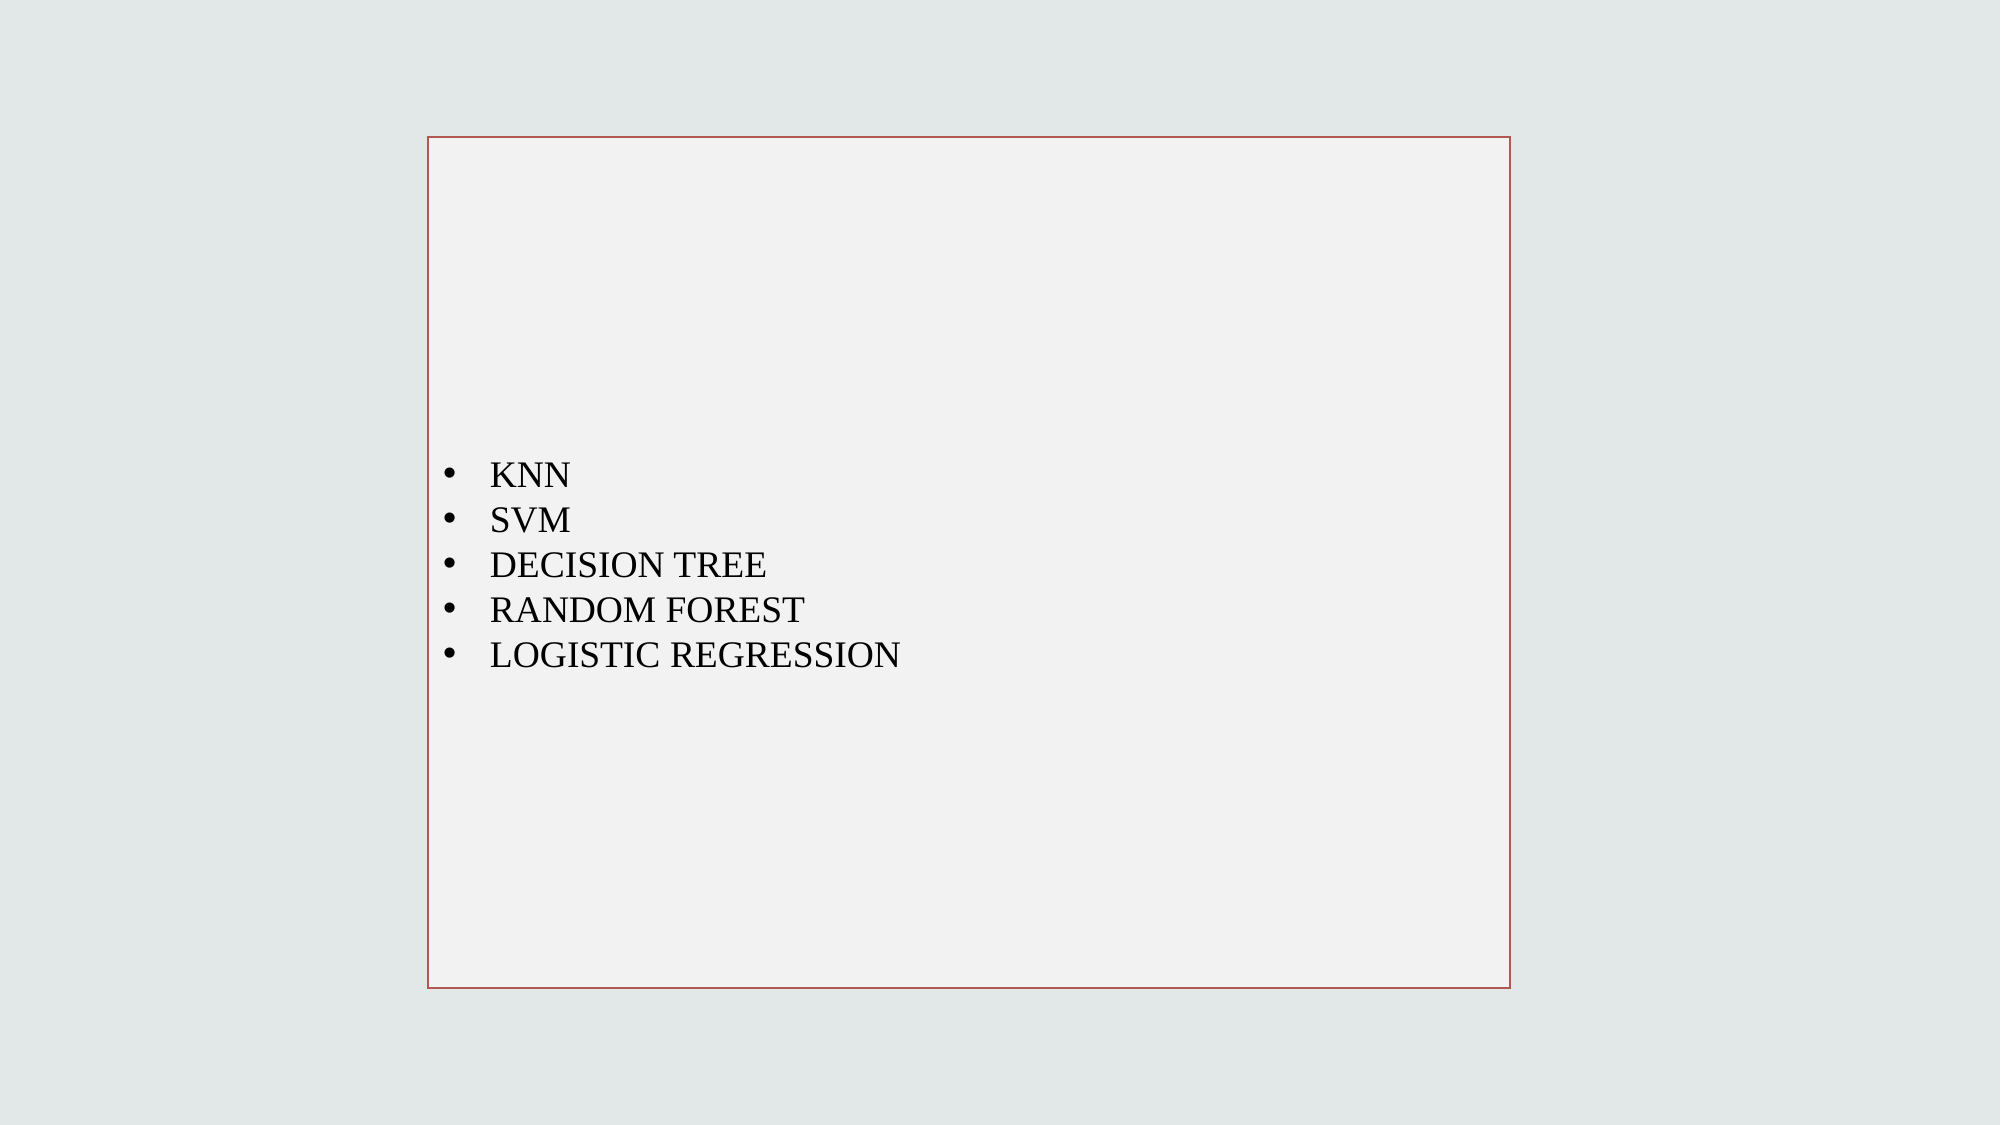

KNN
SVM
DECISION TREE
RANDOM FOREST
LOGISTIC REGRESSION
# About problem